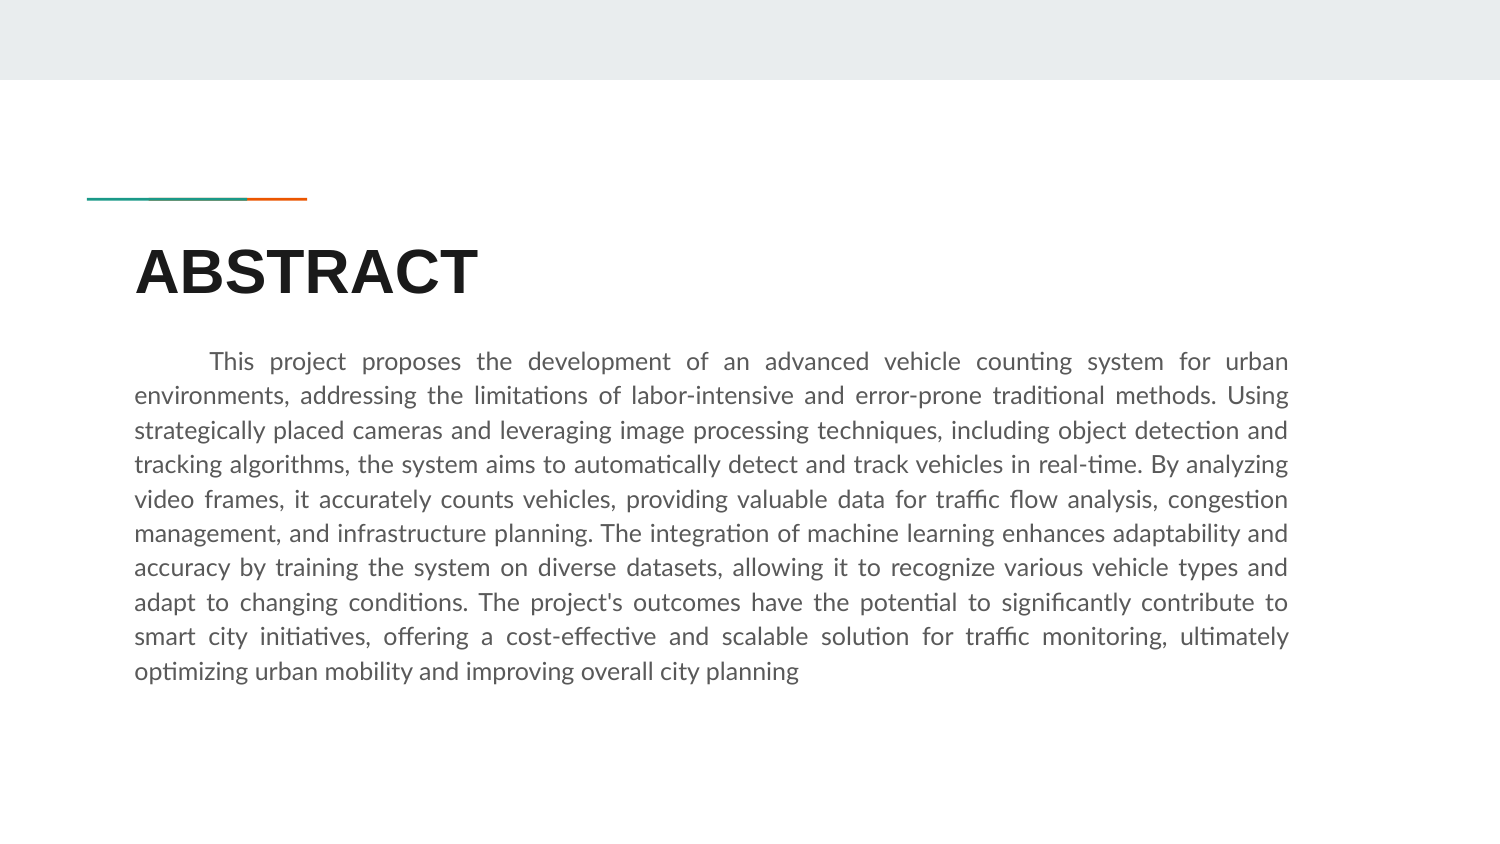

# ABSTRACT
This project proposes the development of an advanced vehicle counting system for urban environments, addressing the limitations of labor-intensive and error-prone traditional methods. Using strategically placed cameras and leveraging image processing techniques, including object detection and tracking algorithms, the system aims to automatically detect and track vehicles in real-time. By analyzing video frames, it accurately counts vehicles, providing valuable data for traffic flow analysis, congestion management, and infrastructure planning. The integration of machine learning enhances adaptability and accuracy by training the system on diverse datasets, allowing it to recognize various vehicle types and adapt to changing conditions. The project's outcomes have the potential to significantly contribute to smart city initiatives, offering a cost-effective and scalable solution for traffic monitoring, ultimately optimizing urban mobility and improving overall city planning